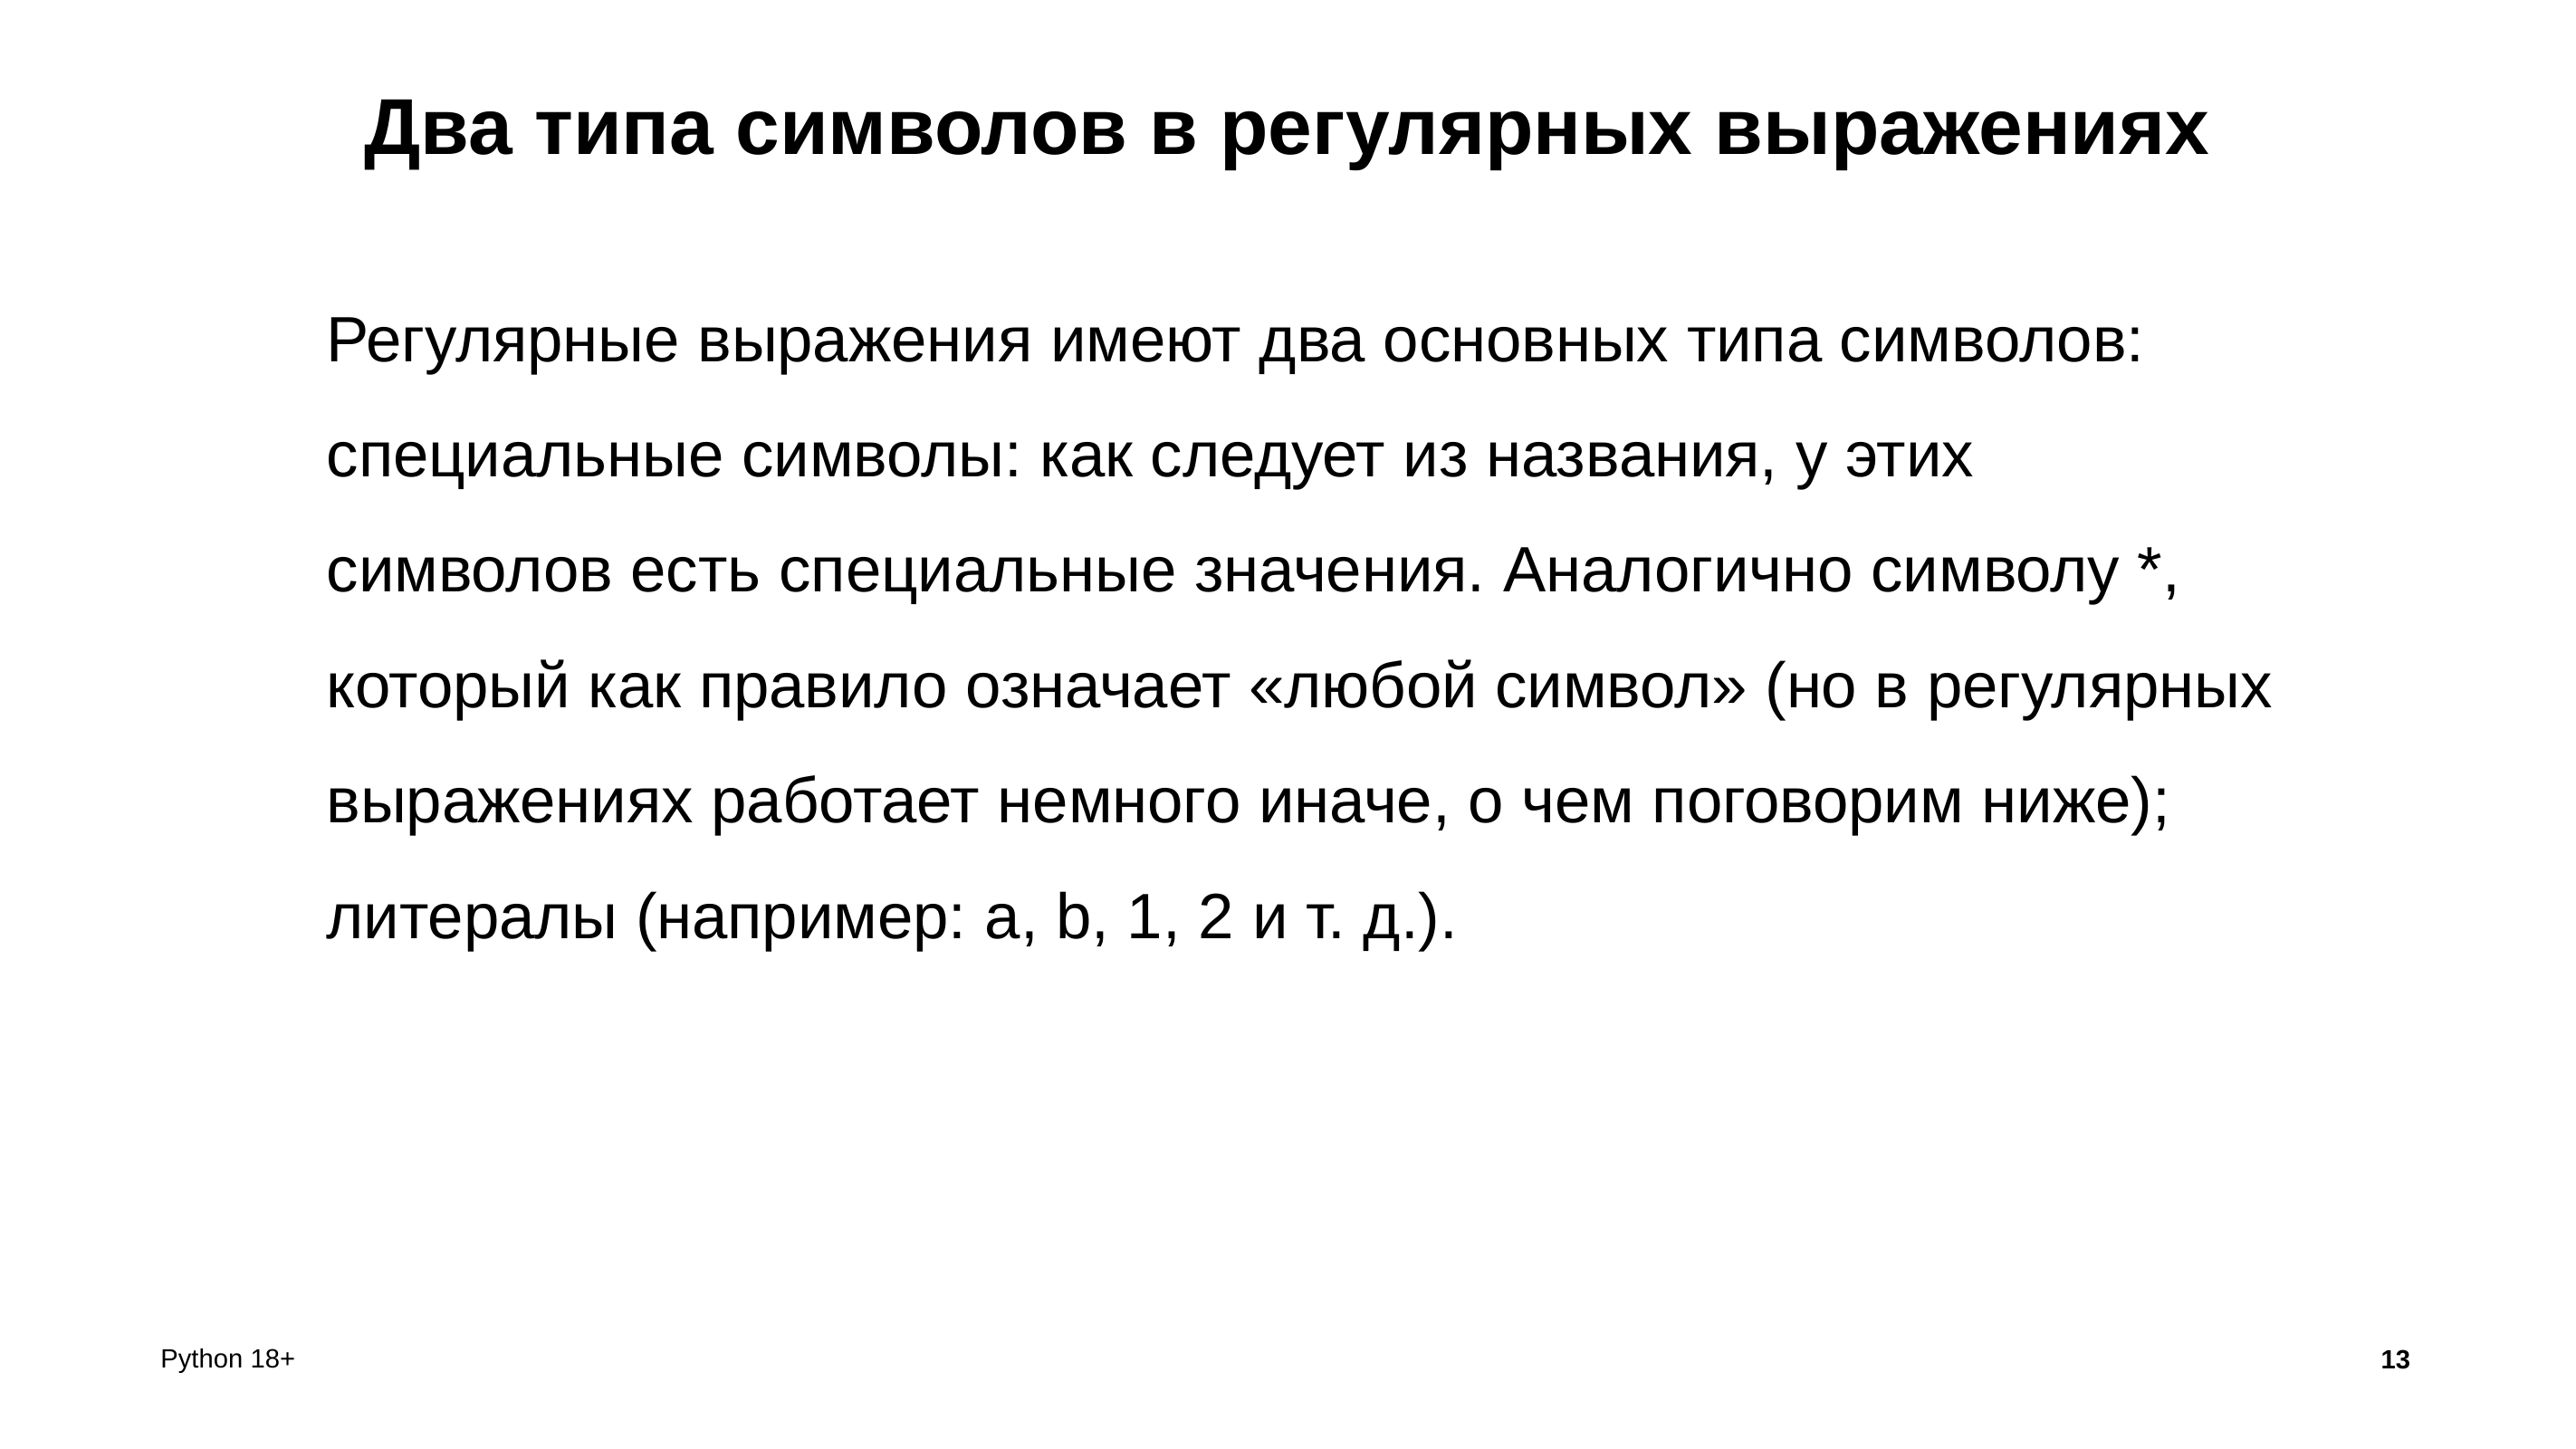

# Два типа символов в регулярных выражениях
Регулярные выражения имеют два основных типа символов:
специальные символы: как следует из названия, у этих символов есть специальные значения. Аналогично символу *, который как правило означает «любой символ» (но в регулярных выражениях работает немного иначе, о чем поговорим ниже);
литералы (например: a, b, 1, 2 и т. д.).

13
Python 18+